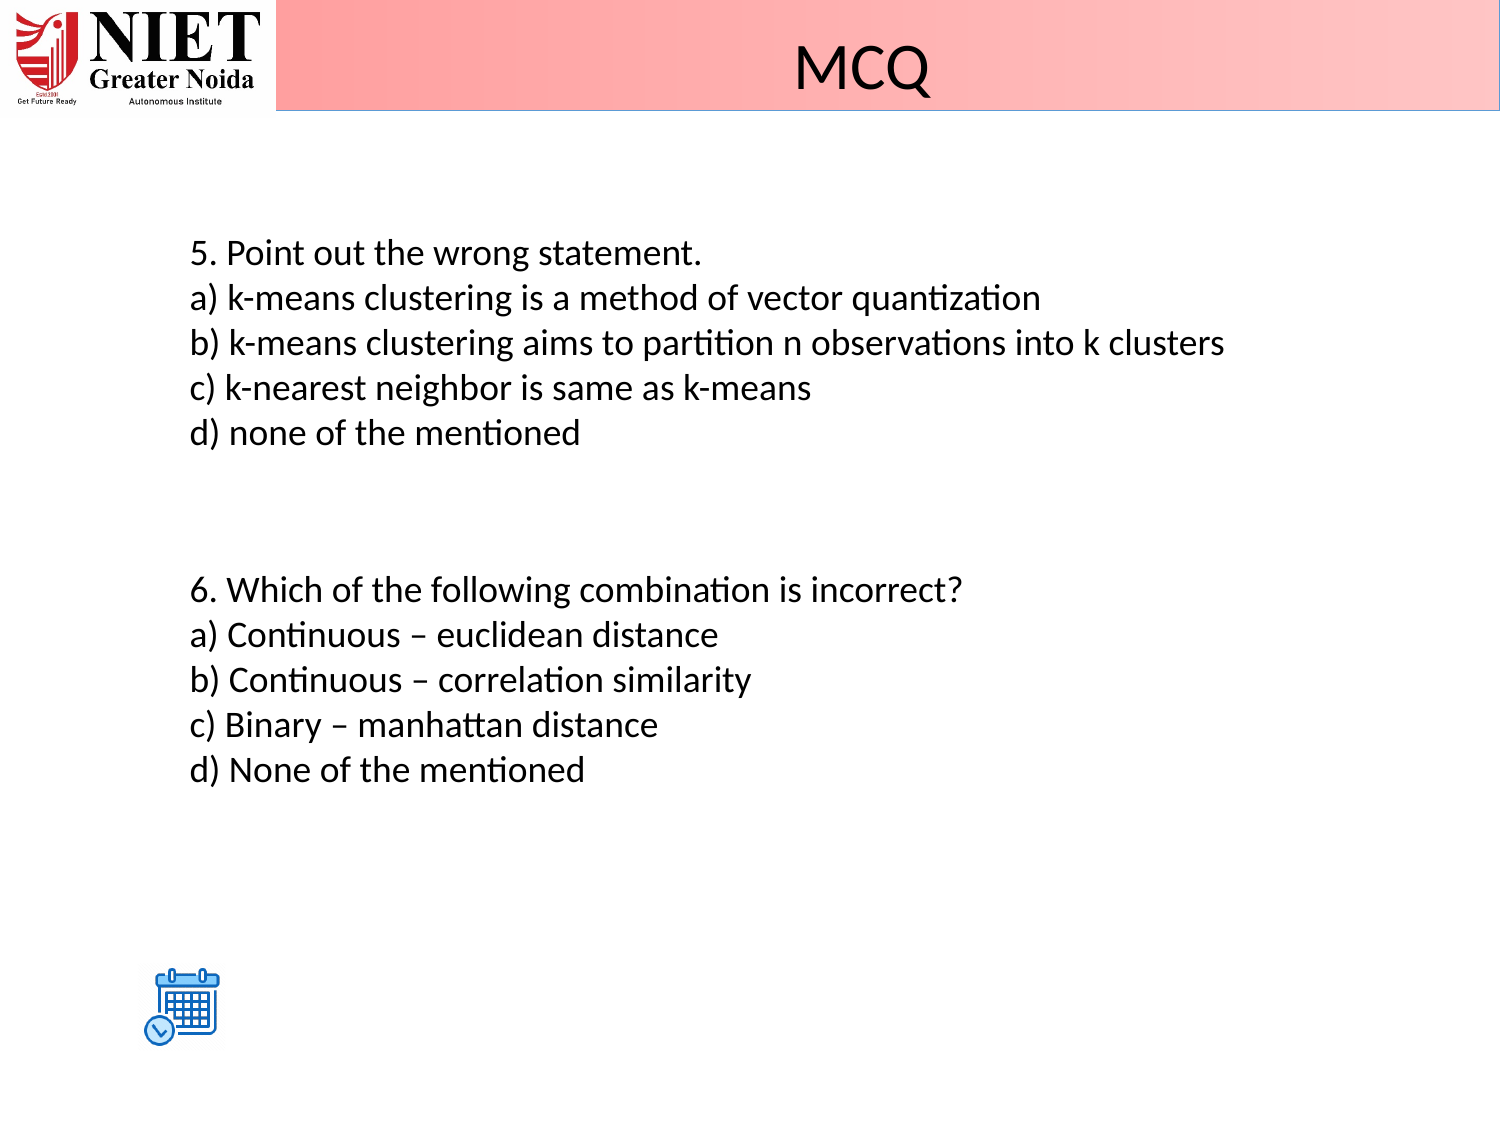

01/07/24
Unit 3
86
MCQ
5. Point out the wrong statement.
a) k-means clustering is a method of vector quantization
b) k-means clustering aims to partition n observations into k clusters
c) k-nearest neighbor is same as k-means
d) none of the mentioned
6. Which of the following combination is incorrect?
a) Continuous – euclidean distance
b) Continuous – correlation similarity
c) Binary – manhattan distance
d) None of the mentioned